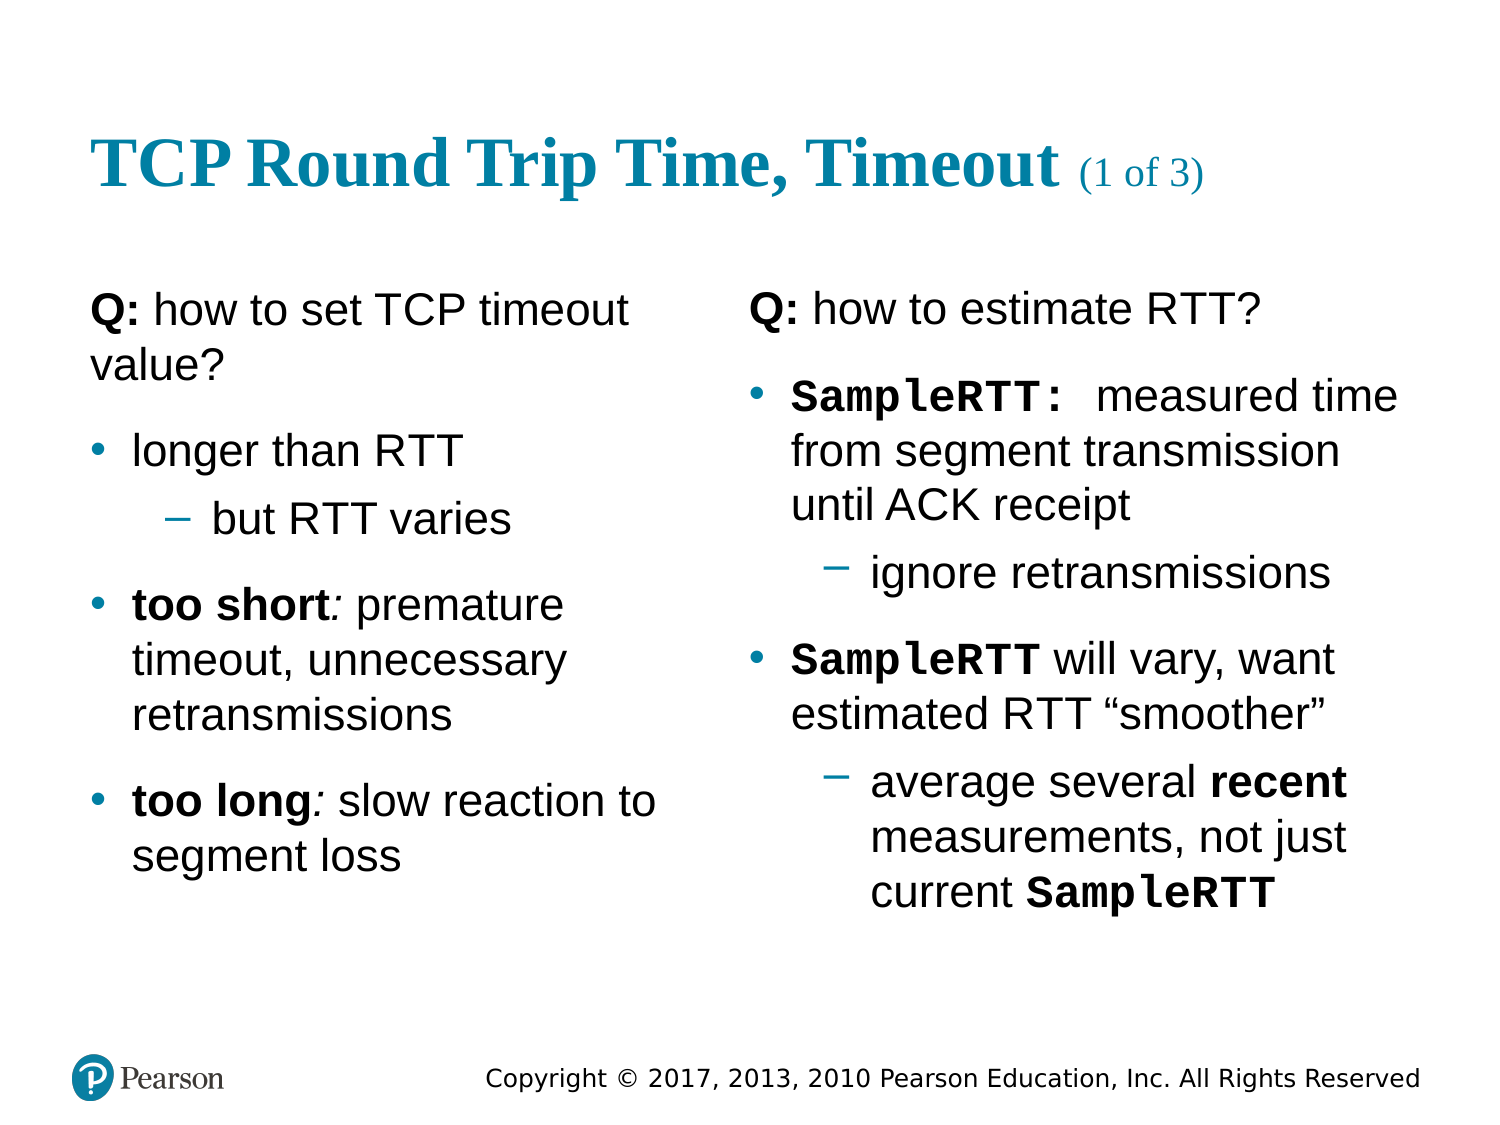

# T C P Round Trip Time, Timeout (1 of 3)
Q: how to estimate R T T?
SampleR T T: measured time from segment transmission until A C K receipt
ignore retransmissions
SampleR T T will vary, want estimated R T T “smoother”
average several recent measurements, not just current SampleR T T
Q: how to set T C P timeout value?
longer than R T T
but R T T varies
too short: premature timeout, unnecessary retransmissions
too long: slow reaction to segment loss